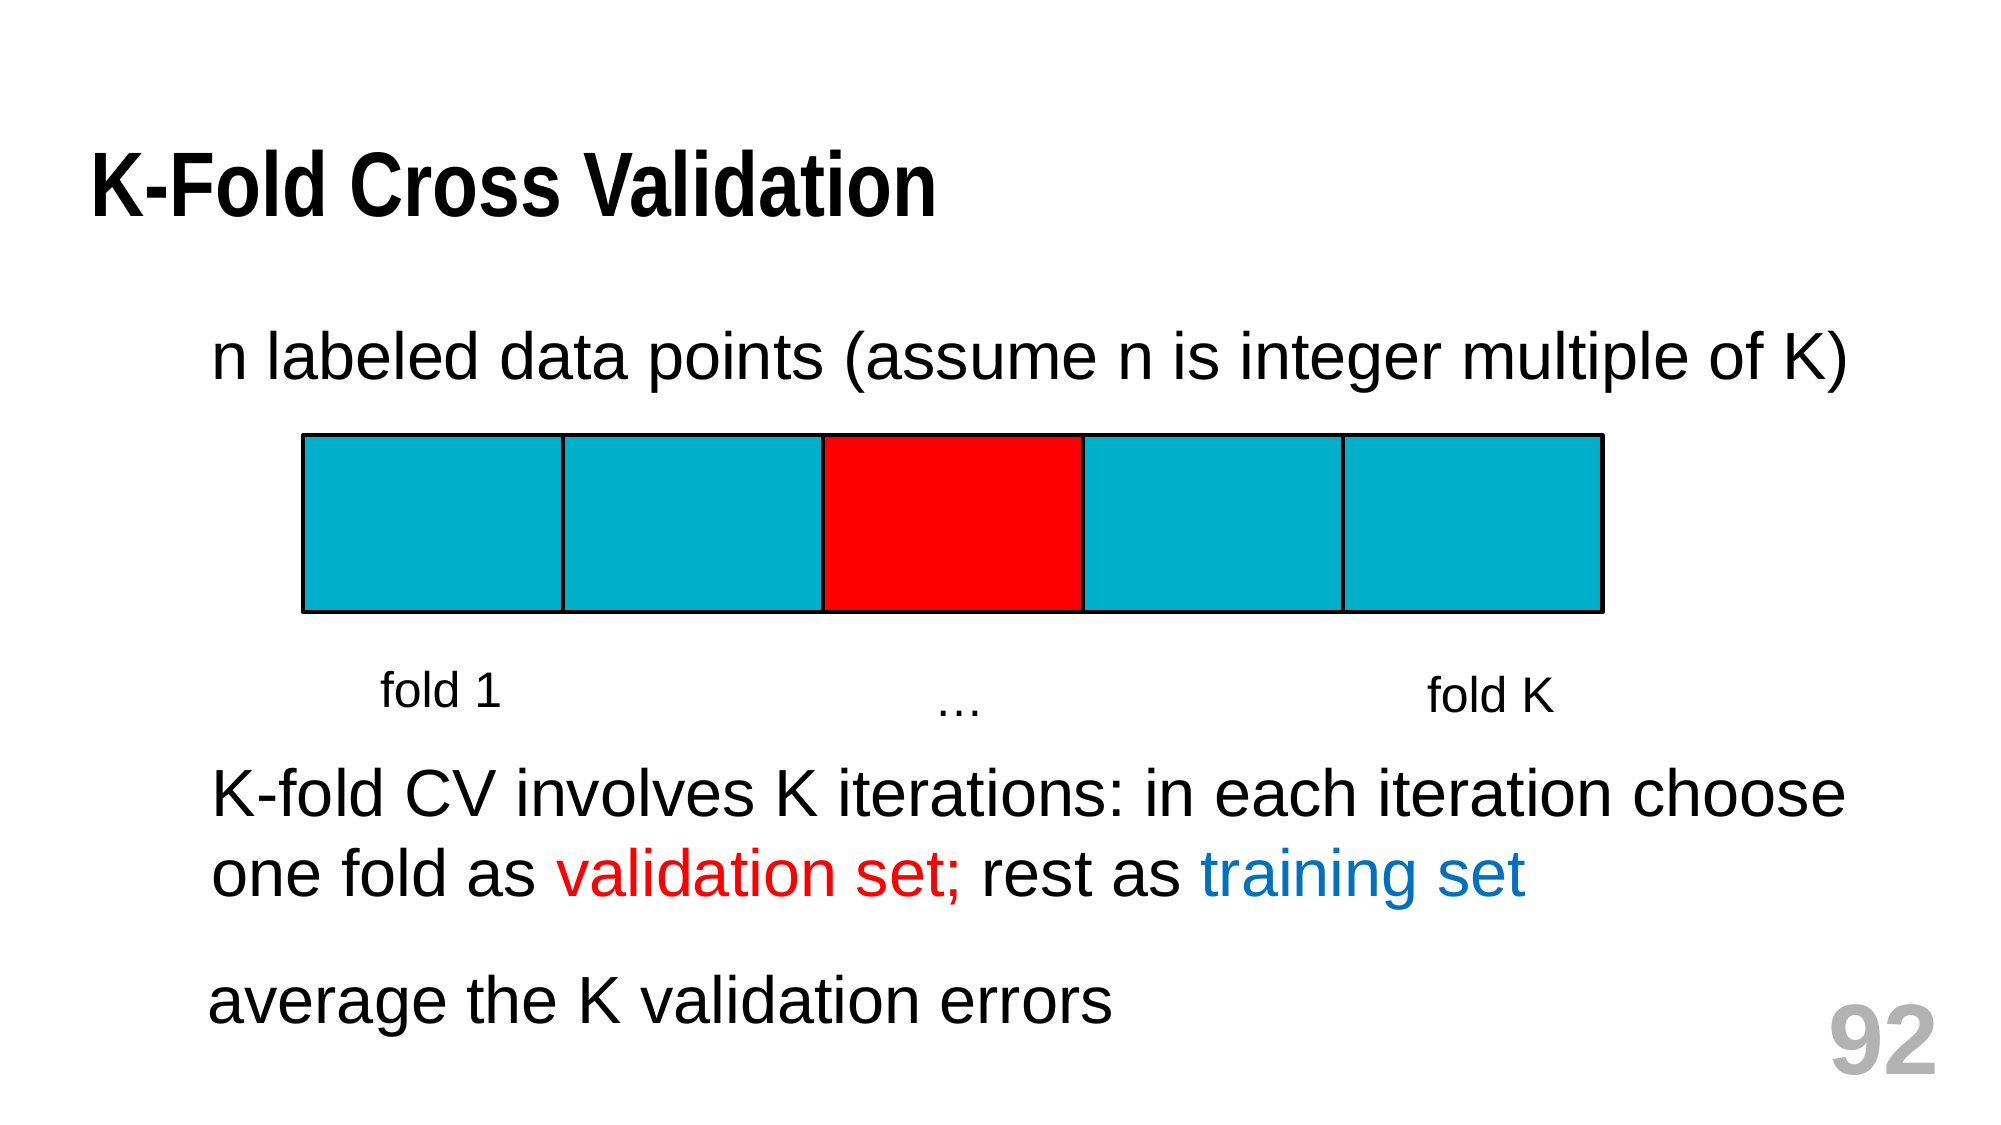

# K-Fold Cross Validation
n labeled data points (assume n is integer multiple of K)

fold 1
fold K
…
K-fold CV involves K iterations: in each iteration choose
one fold as validation set; rest as training set
average the K validation errors
92